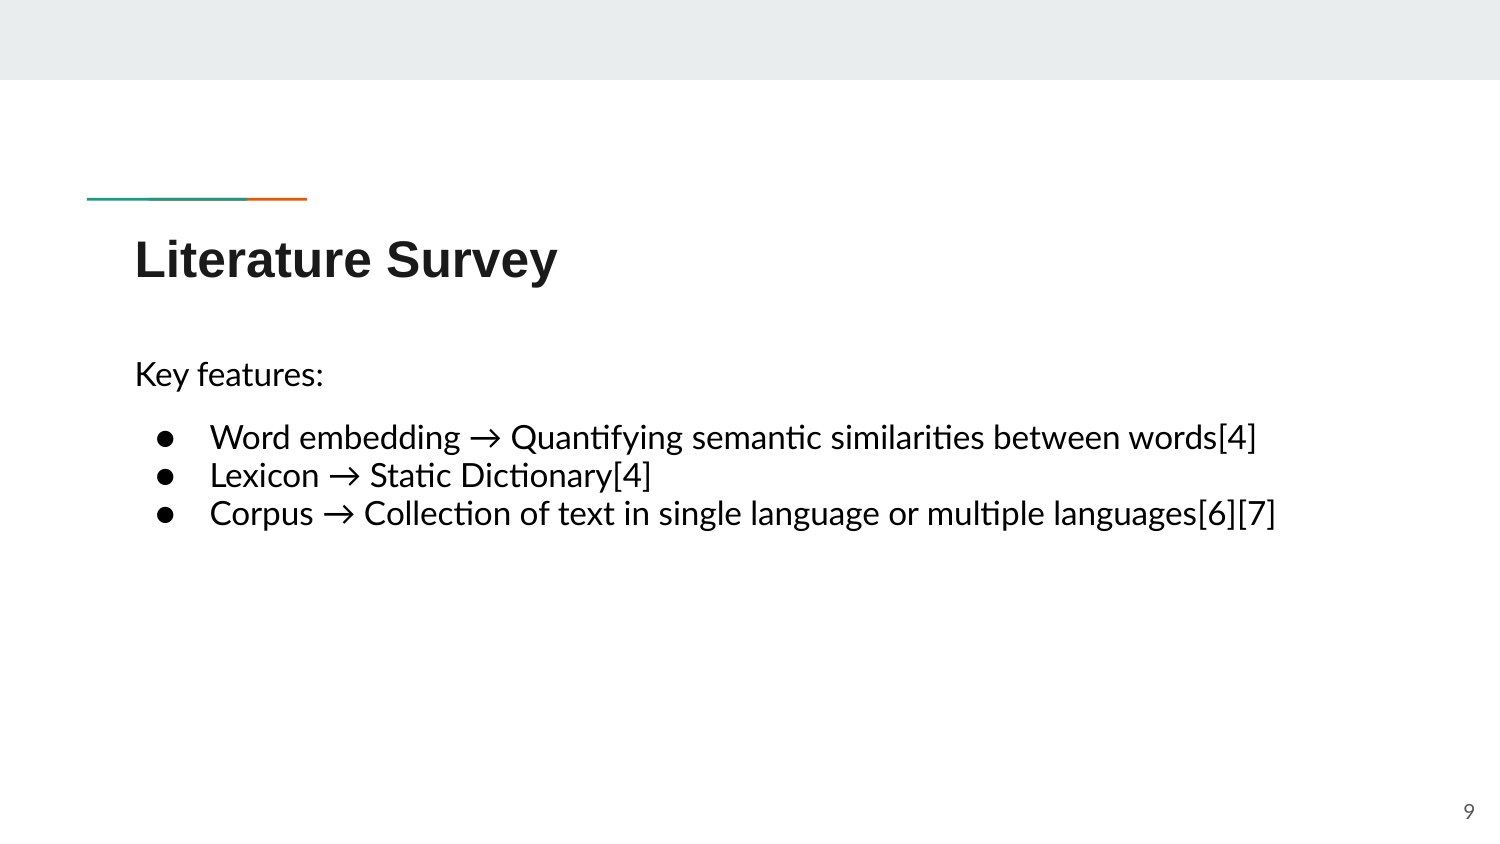

# Literature Survey
Key features:
Word embedding → Quantifying semantic similarities between words[4]
Lexicon → Static Dictionary[4]
Corpus → Collection of text in single language or multiple languages[6][7]

9